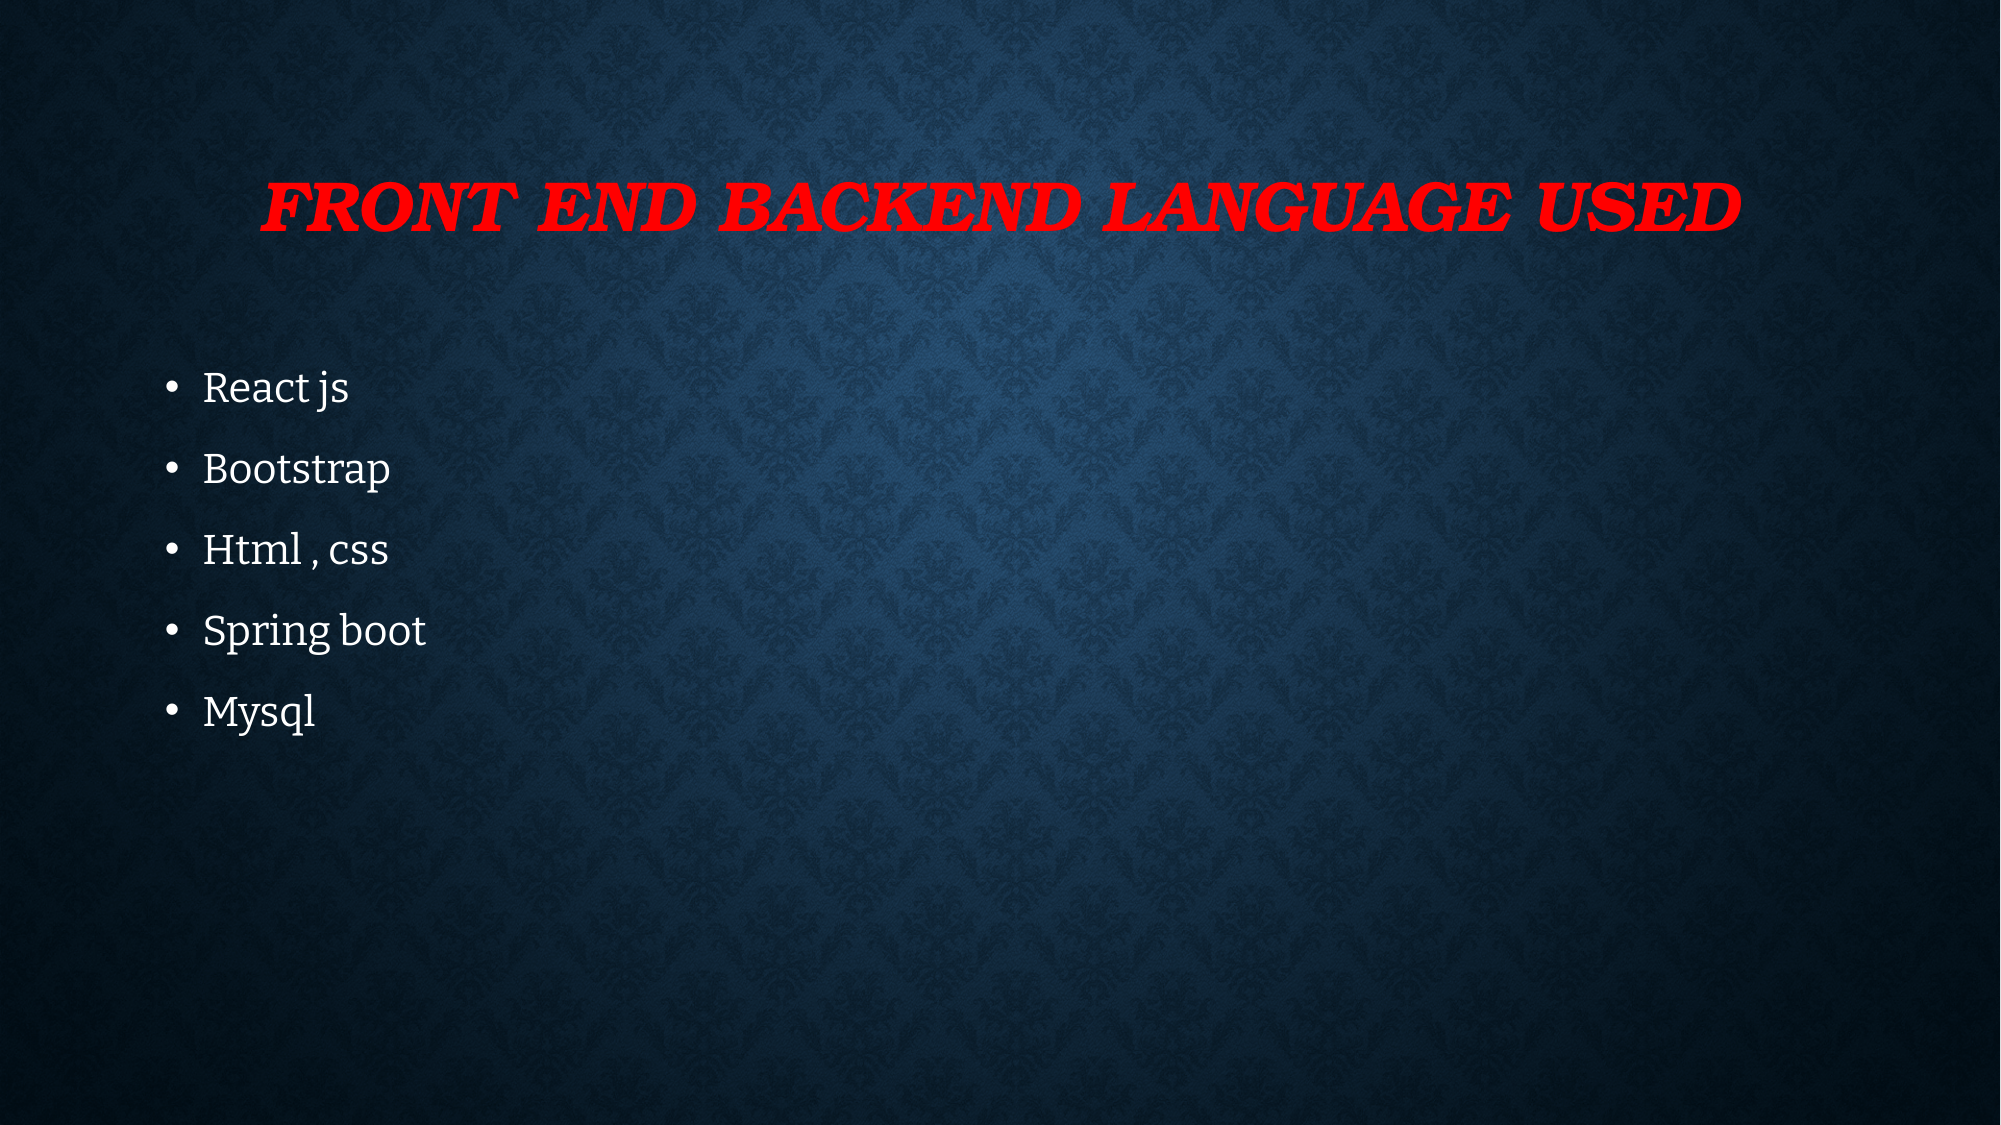

# Front end backend language used
React js
Bootstrap
Html , css
Spring boot
Mysql